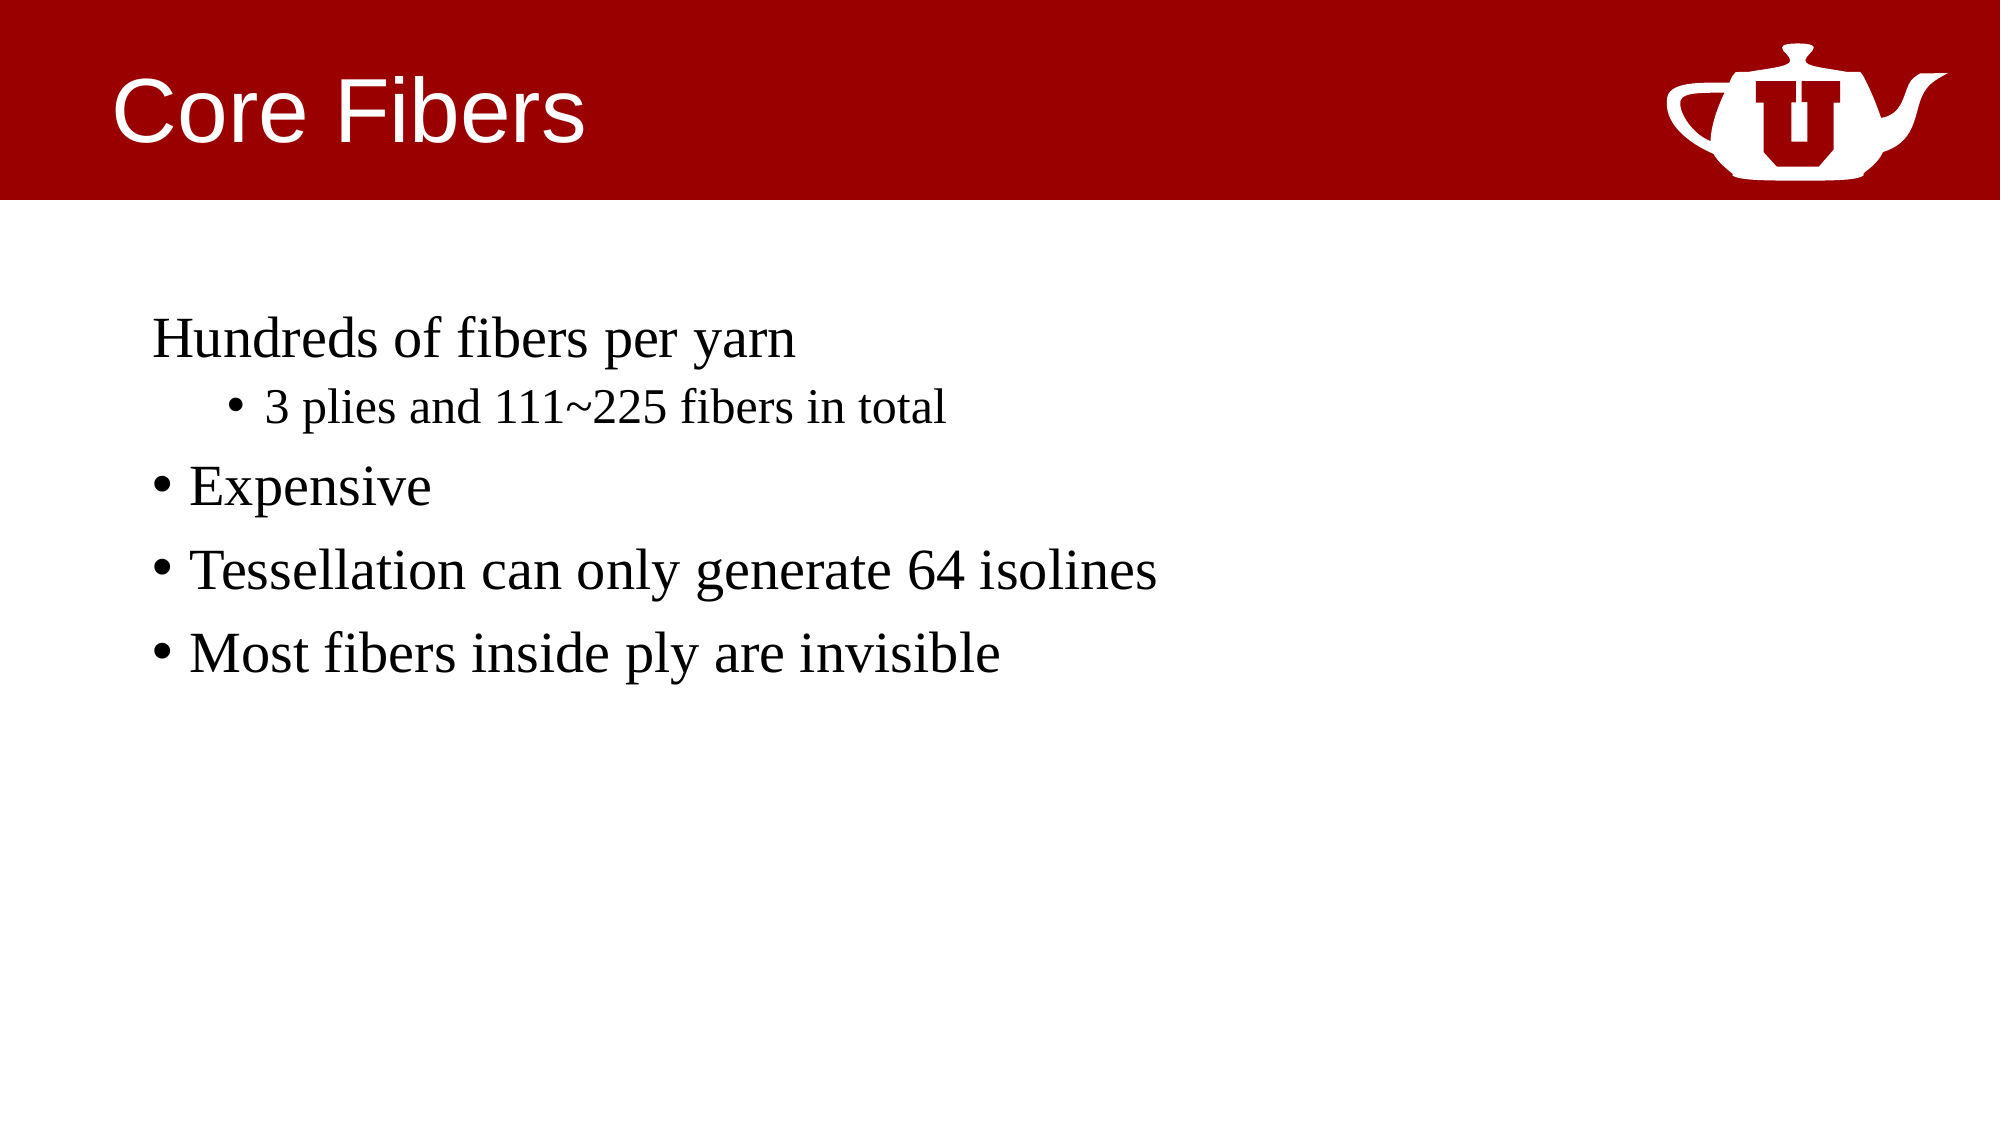

# Core Fibers
Hundreds of fibers per yarn
3 plies and 111~225 fibers in total
Expensive
Tessellation can only generate 64 isolines
Most fibers inside ply are invisible